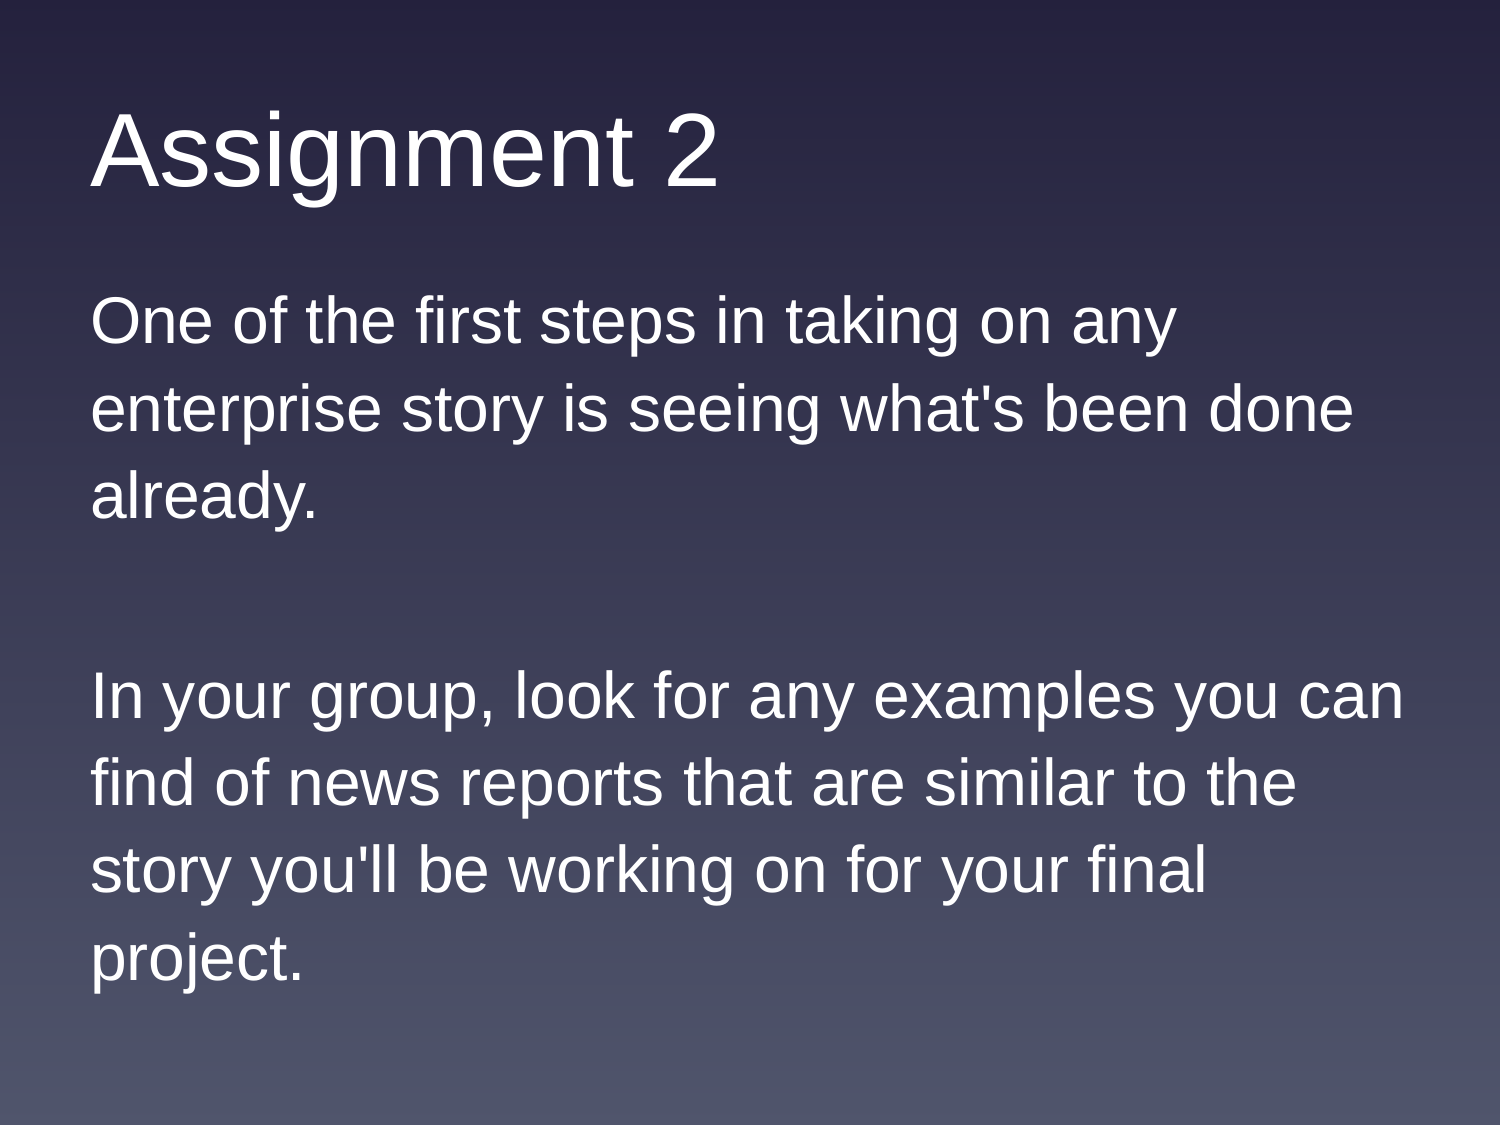

# Assignment 2
One of the first steps in taking on any enterprise story is seeing what's been done already.

In your group, look for any examples you can find of news reports that are similar to the story you'll be working on for your final project.